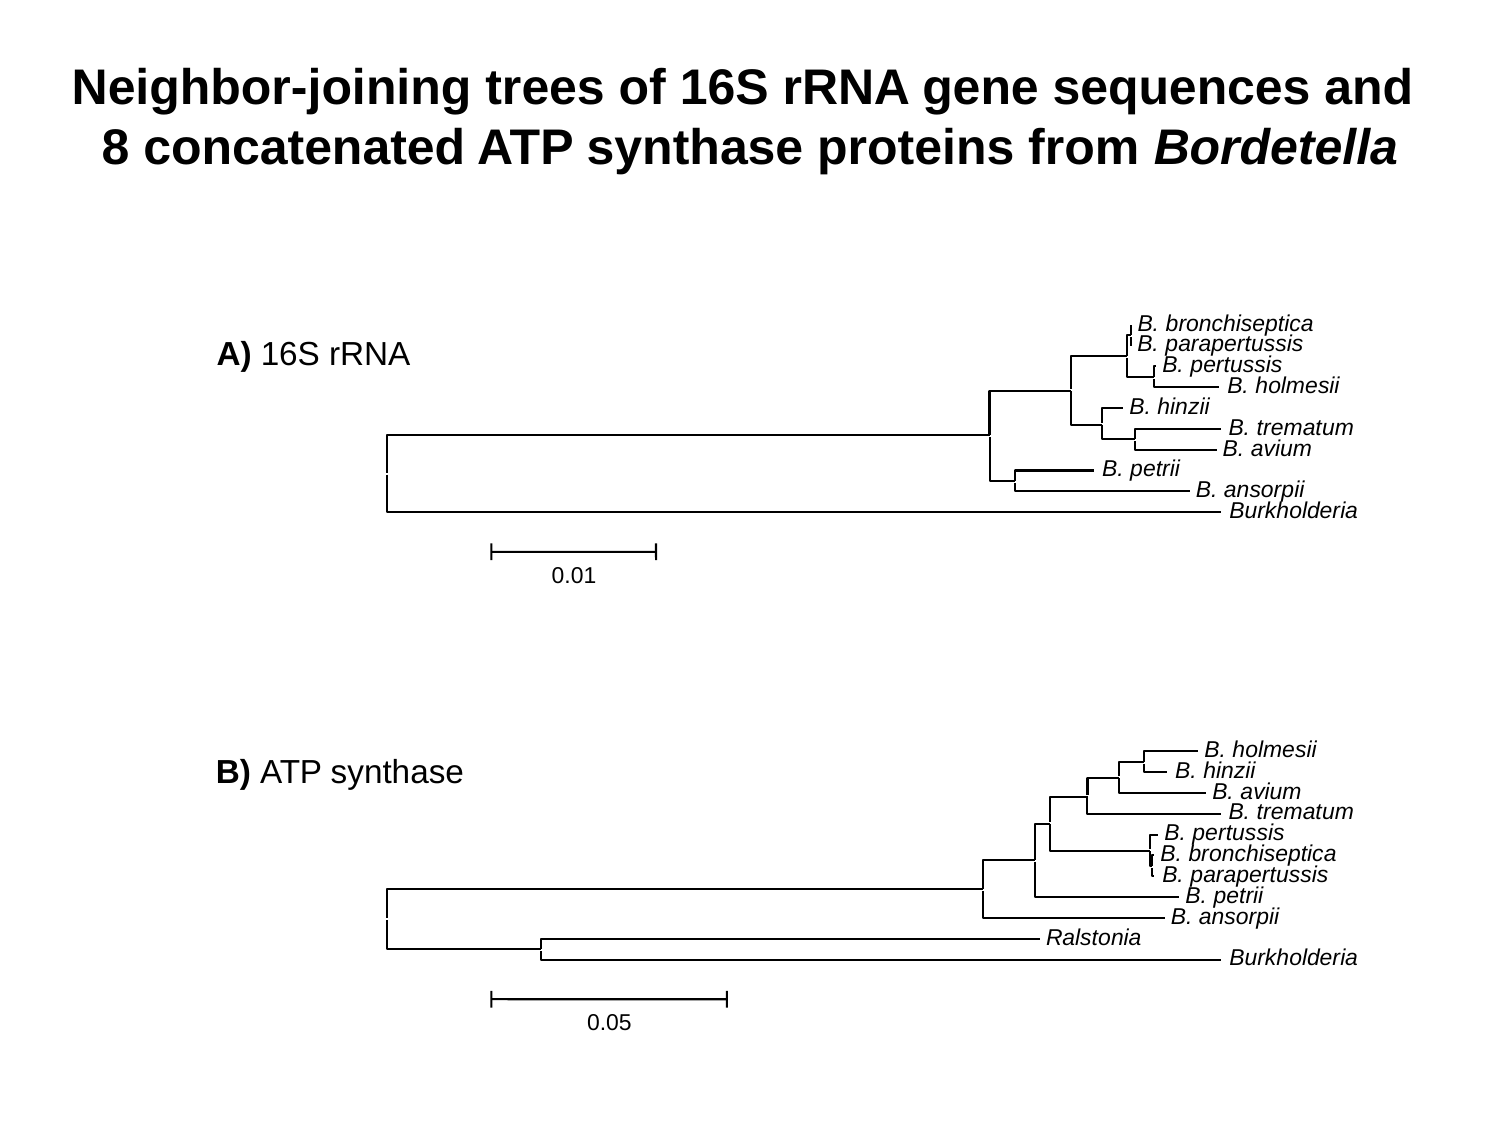

Neighbor-joining trees of 16S rRNA gene sequences and
8 concatenated ATP synthase proteins from Bordetella

 B. bronchiseptica
A) 16S rRNA

 B. parapertussis

 B. pertussis

 B. holmesii

 B. hinzii

 B. trematum

 B. avium

 B. petrii

 B. ansorpii

 Burkholderia

0.01

 B. holmesii
B) ATP synthase

 B. hinzii

 B. avium

 B. trematum
 B. pertussis

 B. bronchiseptica

 B. parapertussis

 B. petrii

 B. ansorpii

 Ralstonia

 Burkholderia

0.05